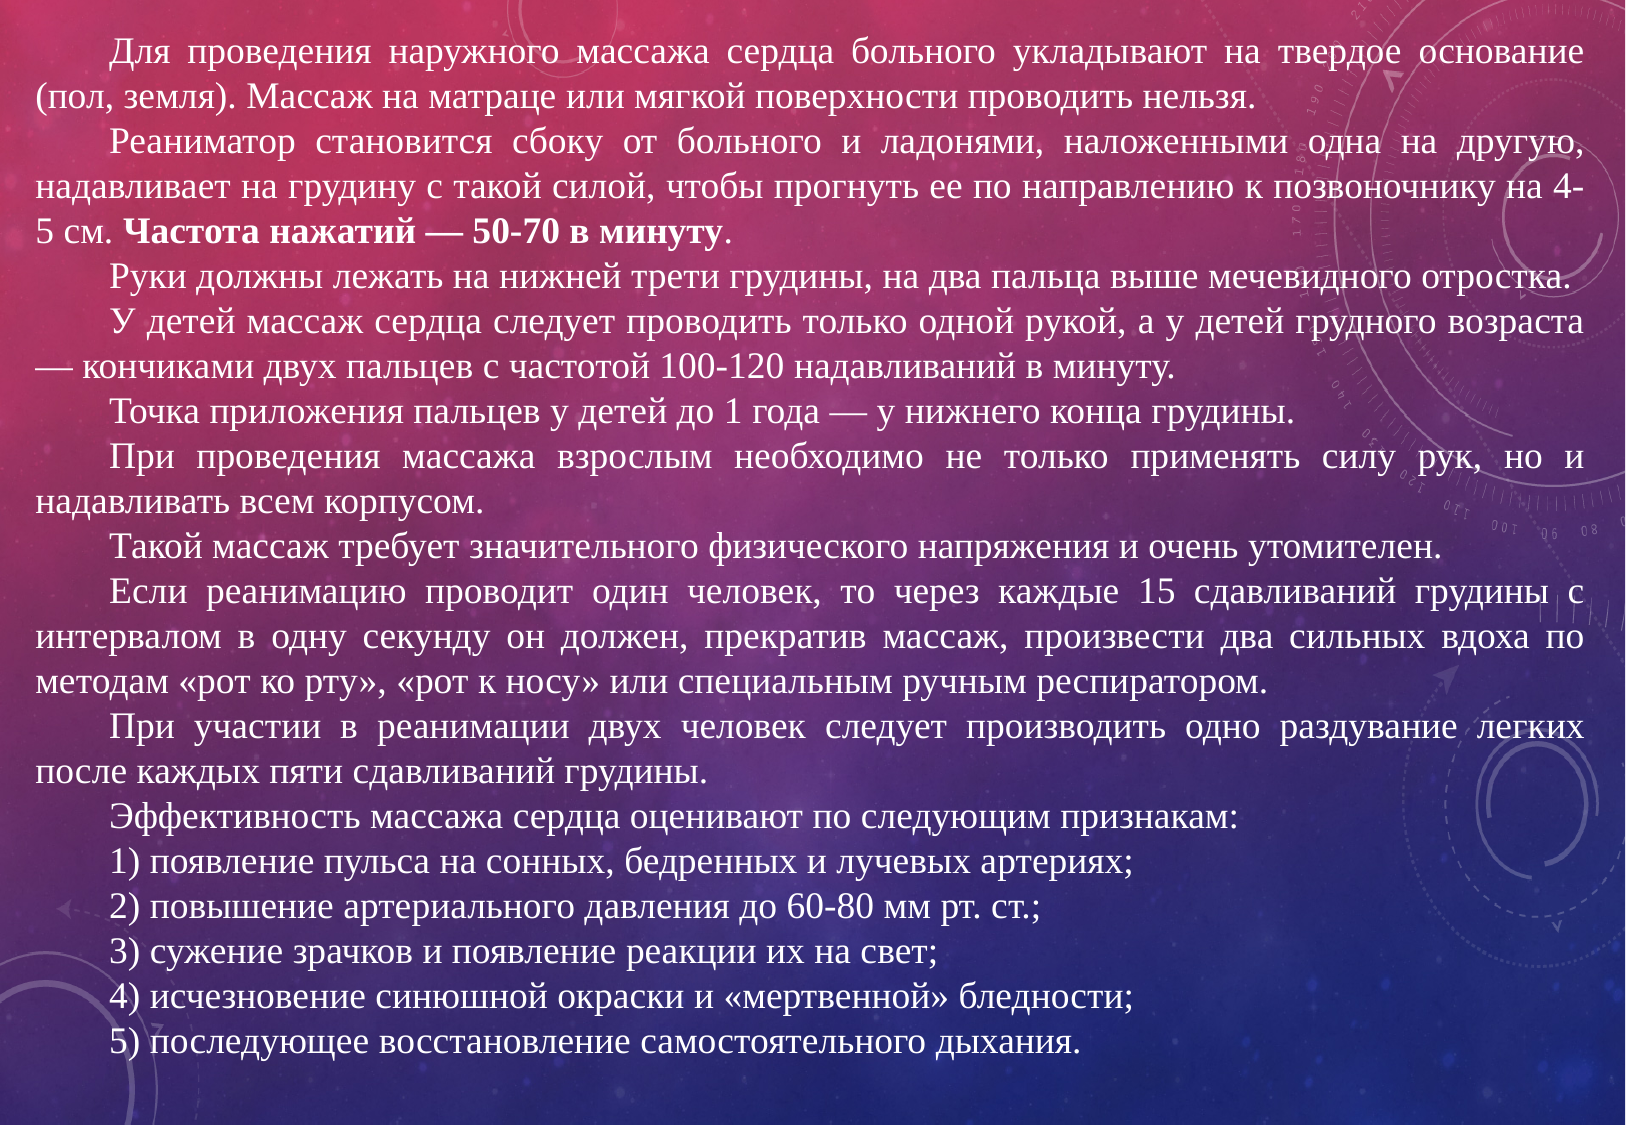

Для проведения наружного массажа сердца больного укладывают на твердое основание (пол, земля). Массаж на матраце или мягкой поверхности проводить нельзя.
Реаниматор становится сбоку от больного и ладонями, наложенными одна на другую, надавливает на грудину с такой силой, чтобы прогнуть ее по направлению к позвоночнику на 4-5 см. Частота нажатий — 50-70 в минуту.
Руки должны лежать на нижней трети грудины, на два пальца выше мечевидного отростка.
У детей массаж сердца следует проводить только одной рукой, а у детей грудного возраста — кончиками двух пальцев с частотой 100-120 надавливаний в минуту.
Точка приложения пальцев у детей до 1 года — у нижнего конца грудины.
При проведения массажа взрослым необходимо не только применять силу рук, но и надавливать всем корпусом.
Такой массаж требует значительного физического напряжения и очень утомителен.
Если реанимацию проводит один человек, то через каждые 15 сдавливаний грудины с интервалом в одну секунду он должен, прекратив массаж, произвести два сильных вдоха по методам «рот ко рту», «рот к носу» или специальным ручным респиратором.
При участии в реанимации двух человек следует производить одно раздувание легких после каждых пяти сдавливаний грудины.
Эффективность массажа сердца оценивают по следующим признакам:
1) появление пульса на сонных, бедренных и лучевых артериях;
2) повышение артериального давления до 60-80 мм рт. ст.;
3) сужение зрачков и появление реакции их на свет;
4) исчезновение синюшной окраски и «мертвенной» бледности;
5) последующее восстановление самостоятельного дыхания.